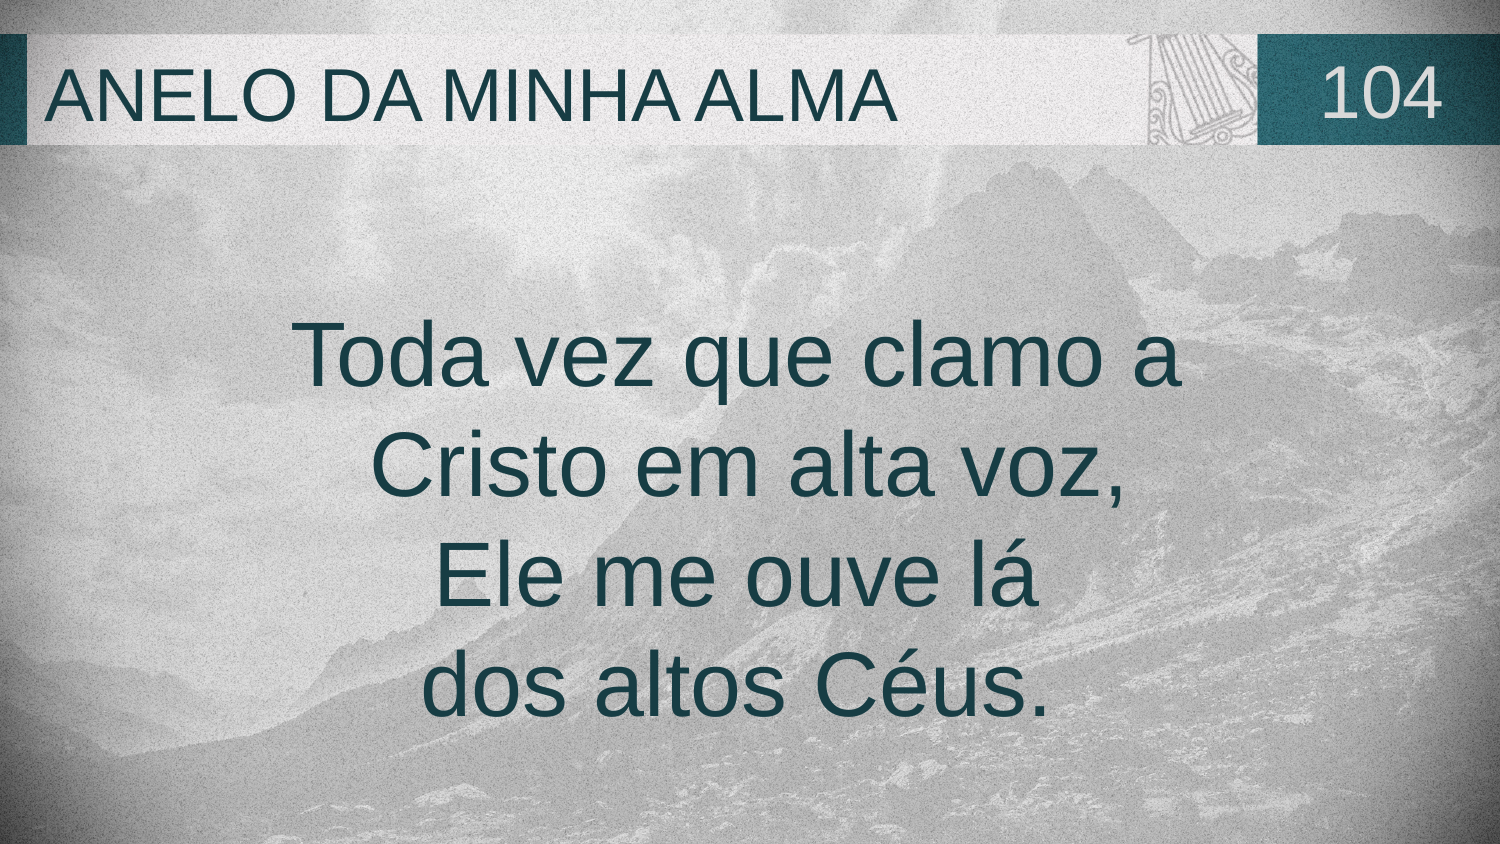

# ANELO DA MINHA ALMA
104
Toda vez que clamo a
Cristo em alta voz,
Ele me ouve lá
dos altos Céus.